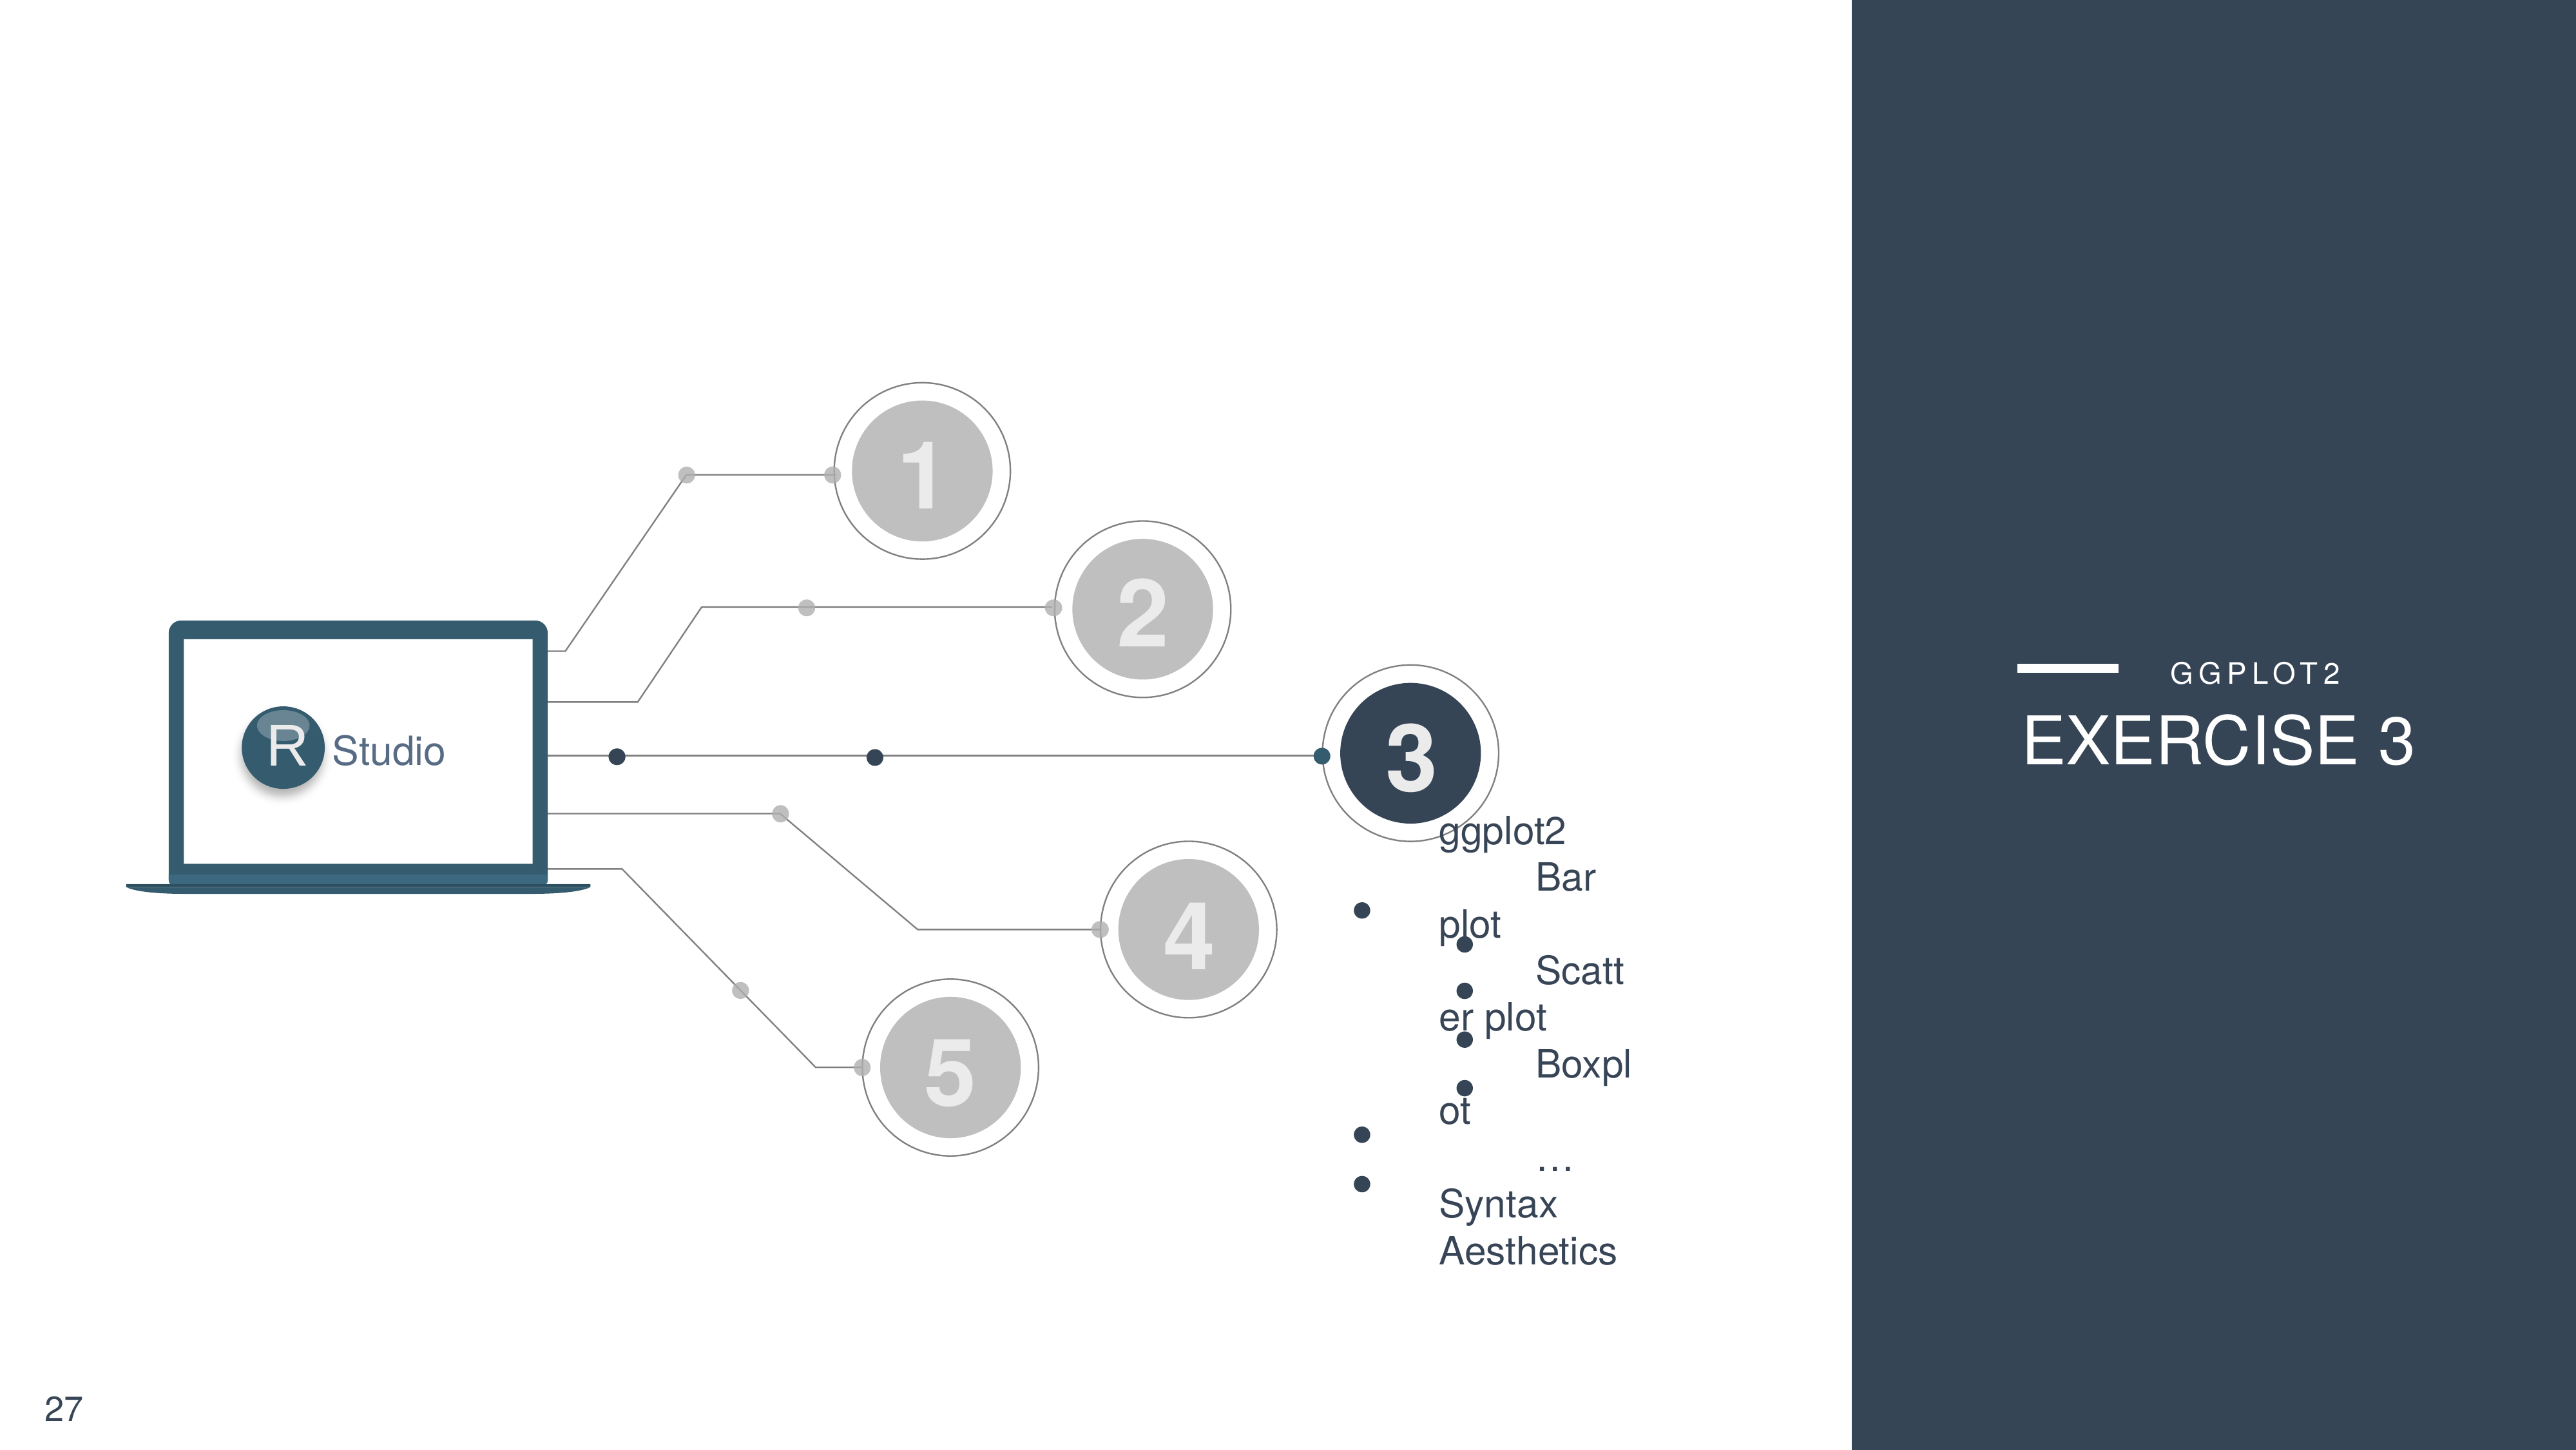

1

2

3

R

Studio

4

5

GGPLOT2

EXERCISE 3
ggplot2
Bar plot
Scatter plot
Boxplot
…
Syntax
Aesthetics

27